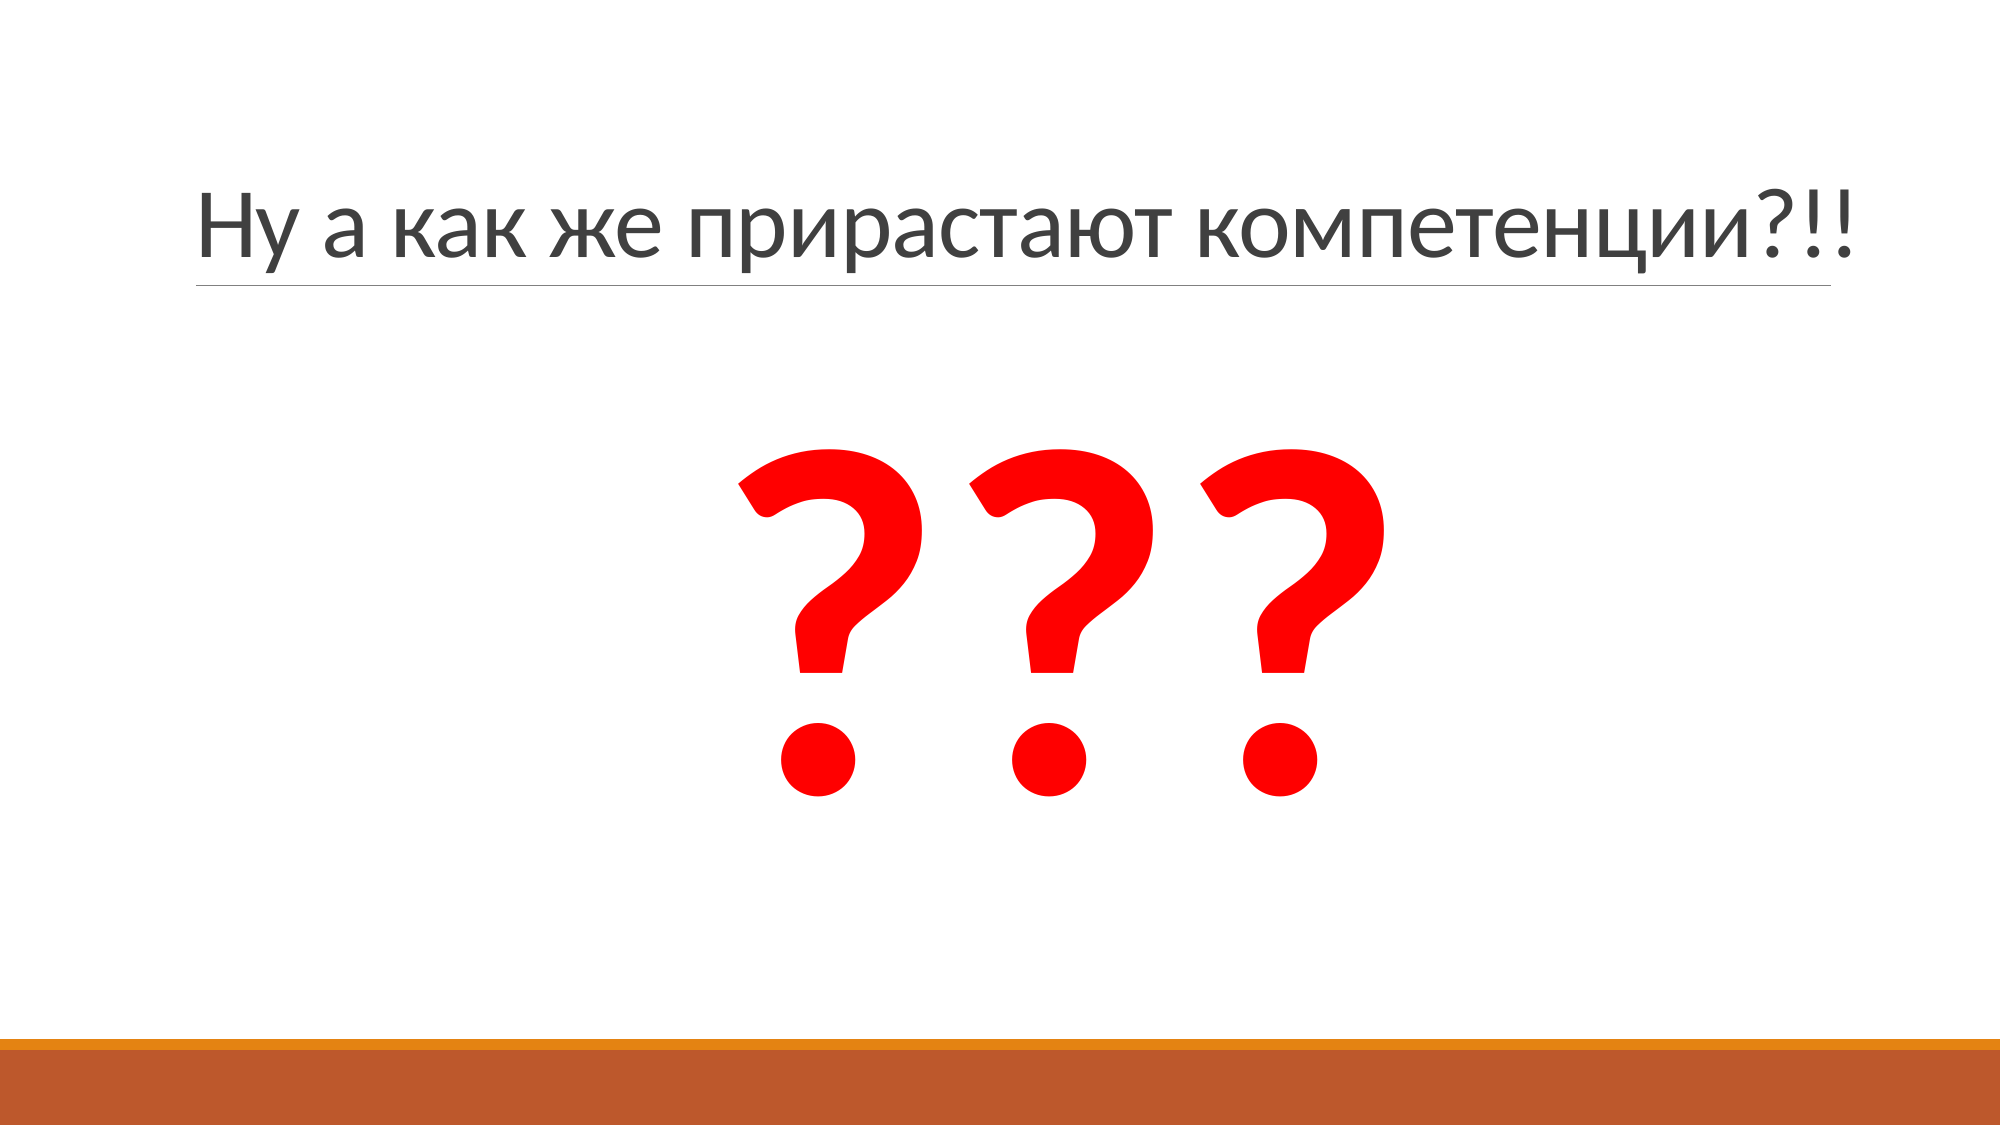

# Ну а как же прирастают компетенции?!!
???